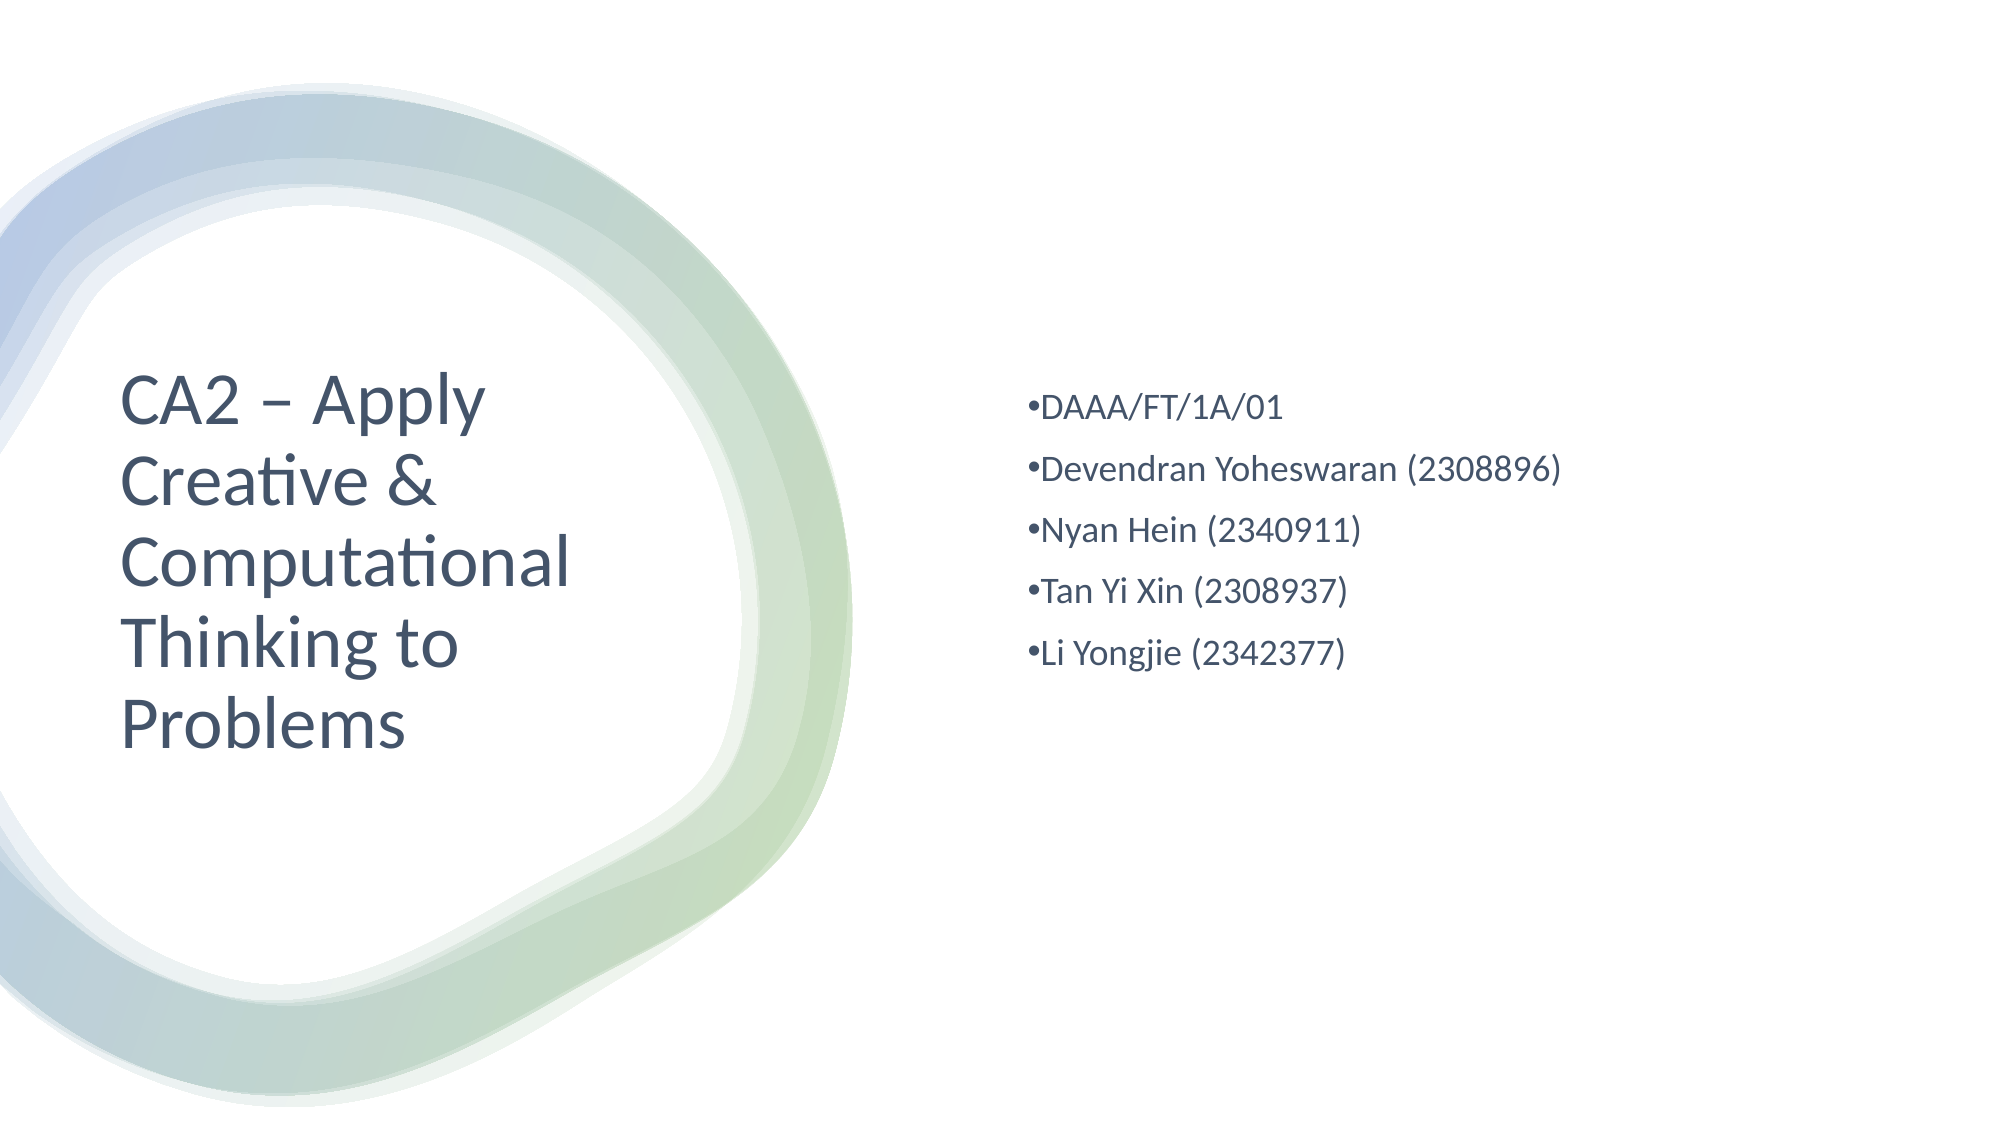

DAAA/FT/1A/01
Devendran Yoheswaran (2308896)
Nyan Hein (2340911)
Tan Yi Xin (2308937)
Li Yongjie (2342377)

# CA2 – Apply Creative & Computational Thinking to Problems